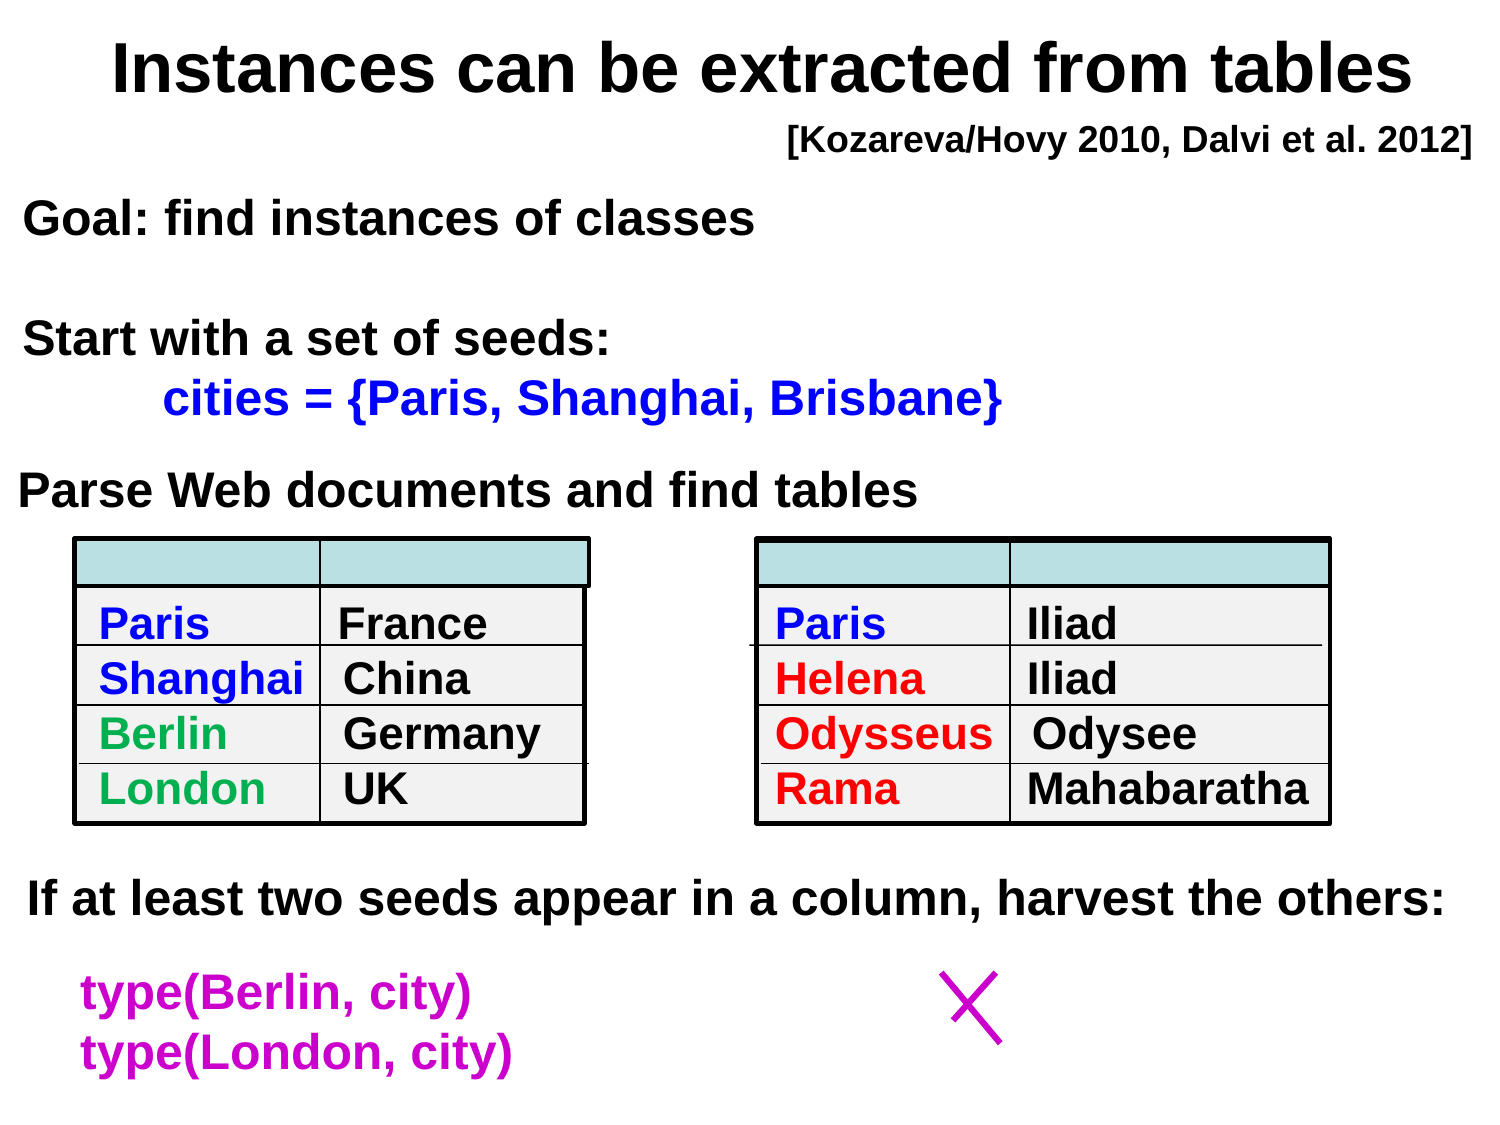

# Instances can be extracted from tables
[Kozareva/Hovy 2010, Dalvi et al. 2012]
Goal: find instances of classes

Start with a set of seeds:
          cities = {Paris, Shanghai, Brisbane}
Parse Web documents and find tables

Paris 	       France
Shanghai   China
Berlin         Germany
London      UK
Paris	        Iliad
Helena        Iliad
Odysseus   Odysee
Rama          Mahabaratha
If at least two seeds appear in a column, harvest the others:
type(Berlin, city)
type(London, city)